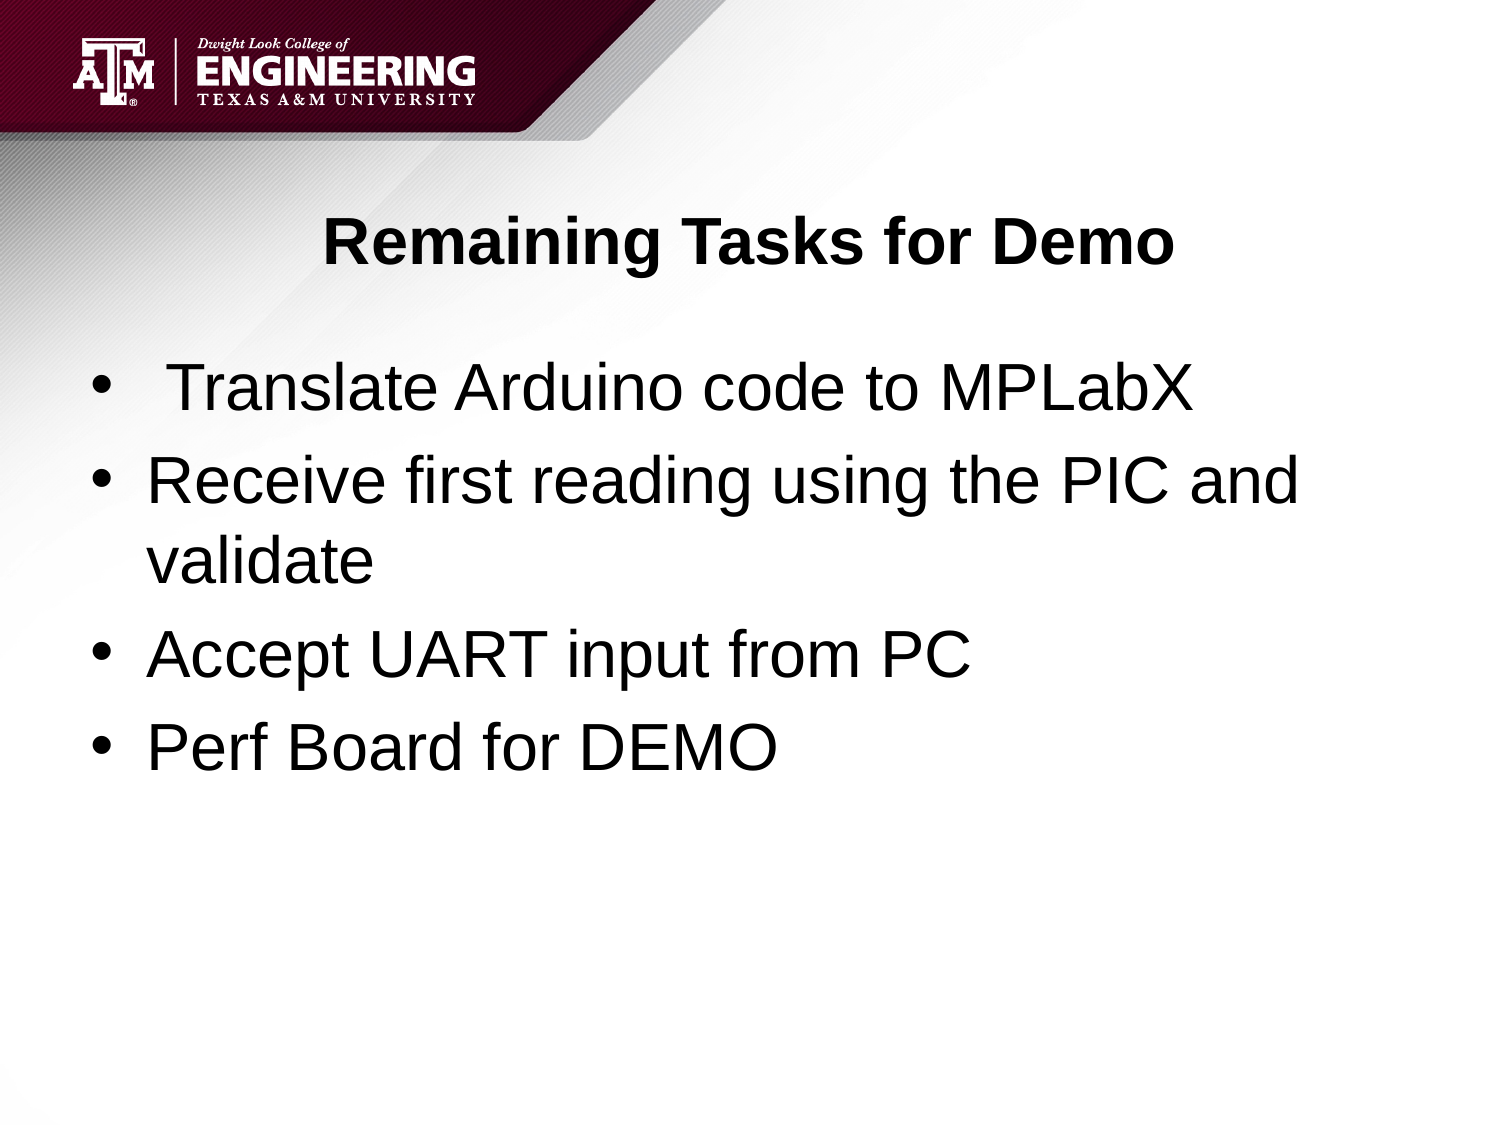

# Remaining Tasks for Demo
Translate Arduino code to MPLabX
Receive first reading using the PIC and validate
Accept UART input from PC
Perf Board for DEMO